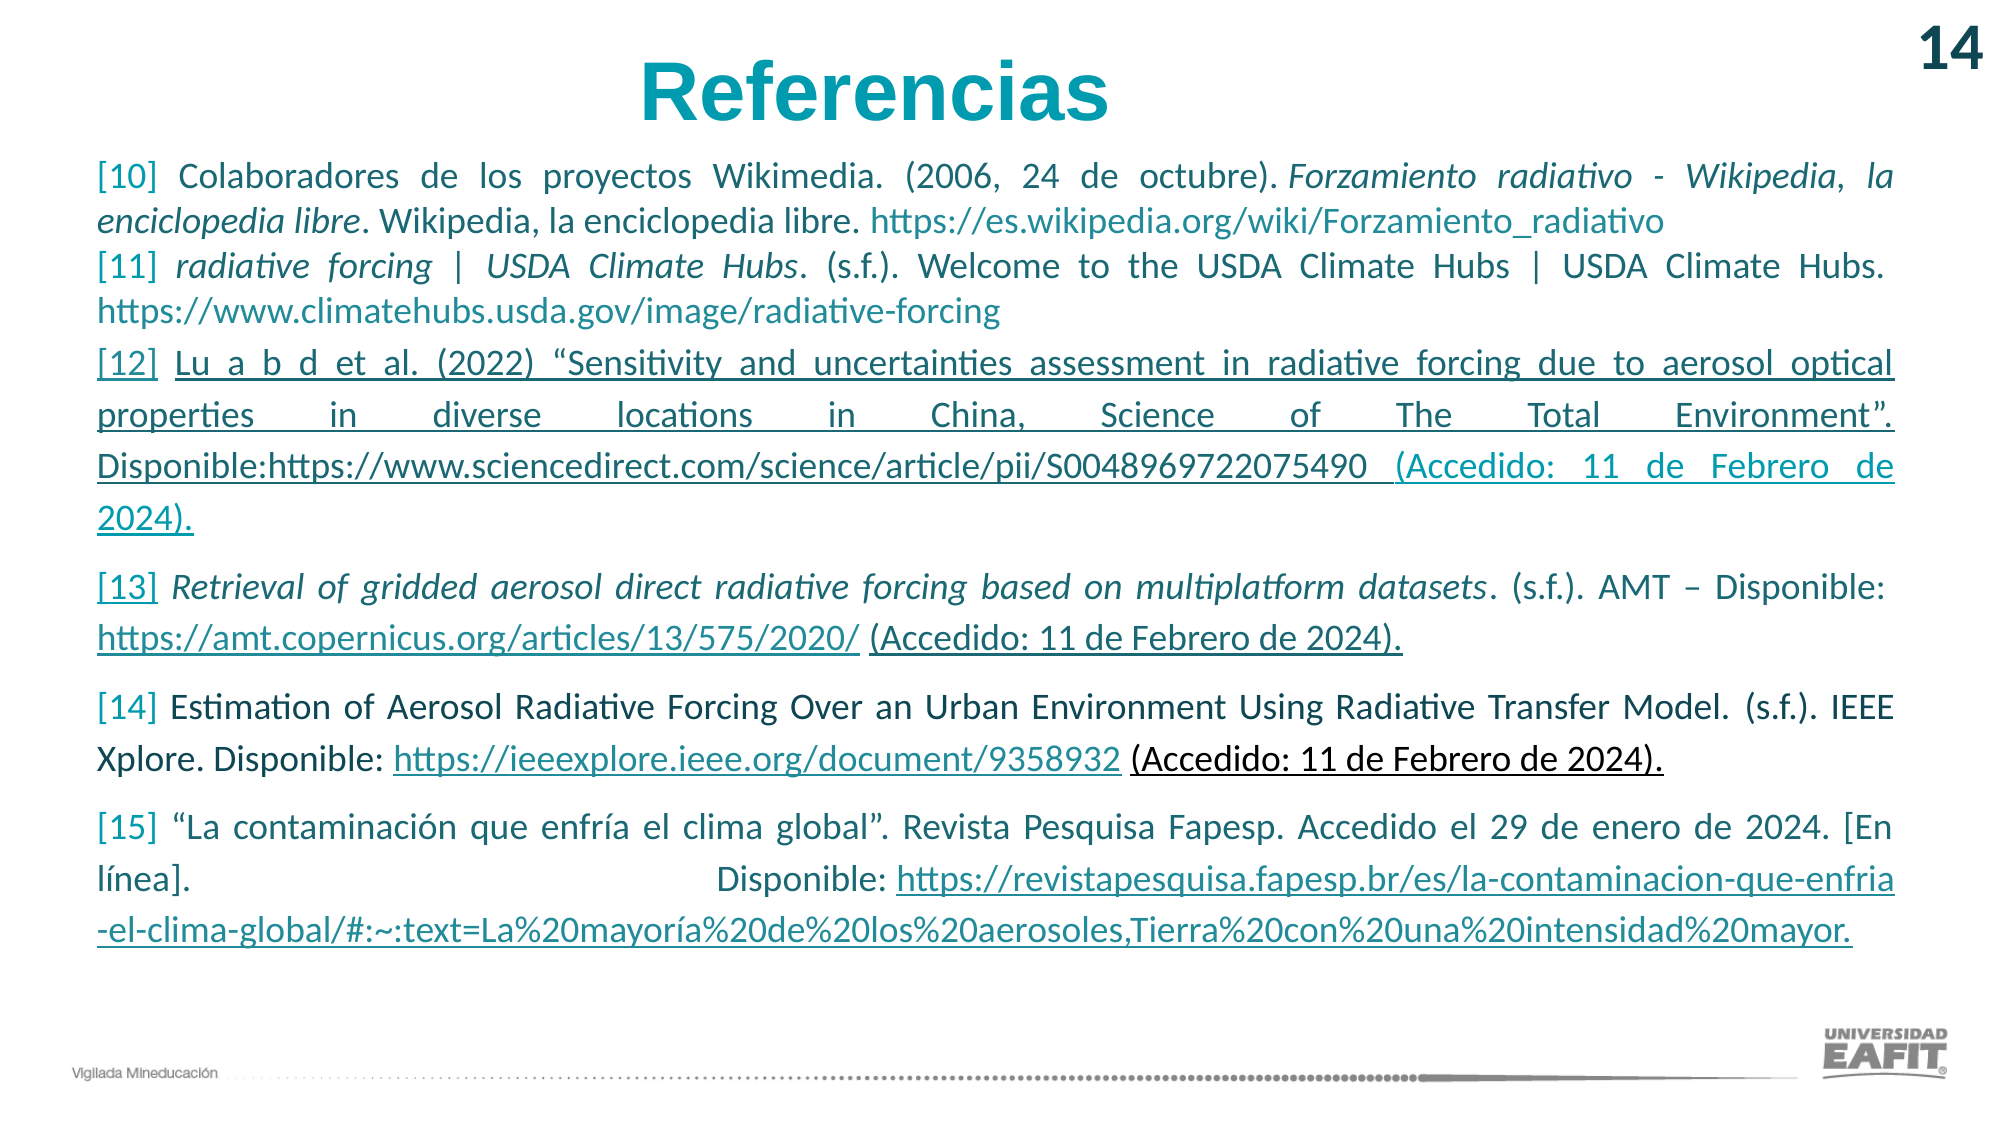

14
Referencias
[10] Colaboradores de los proyectos Wikimedia. (2006, 24 de octubre). Forzamiento radiativo - Wikipedia, la enciclopedia libre. Wikipedia, la enciclopedia libre. https://es.wikipedia.org/wiki/Forzamiento_radiativo
[11] radiative forcing | USDA Climate Hubs. (s.f.). Welcome to the USDA Climate Hubs | USDA Climate Hubs. https://www.climatehubs.usda.gov/image/radiative-forcing
[12] Lu a b d et al. (2022) “Sensitivity and uncertainties assessment in radiative forcing due to aerosol optical properties in diverse locations in China, Science of The Total Environment”. Disponible:https://www.sciencedirect.com/science/article/pii/S0048969722075490 (Accedido: 11 de Febrero de 2024).
[13] Retrieval of gridded aerosol direct radiative forcing based on multiplatform datasets. (s.f.). AMT – Disponible: https://amt.copernicus.org/articles/13/575/2020/ (Accedido: 11 de Febrero de 2024).
[14] Estimation of Aerosol Radiative Forcing Over an Urban Environment Using Radiative Transfer Model. (s.f.). IEEE Xplore. Disponible: https://ieeexplore.ieee.org/document/9358932 (Accedido: 11 de Febrero de 2024).
[15] “La contaminación que enfría el clima global”. Revista Pesquisa Fapesp. Accedido el 29 de enero de 2024. [En línea]. Disponible: https://revistapesquisa.fapesp.br/es/la-contaminacion-que-enfria-el-clima-global/#:~:text=La%20mayoría%20de%20los%20aerosoles,Tierra%20con%20una%20intensidad%20mayor.